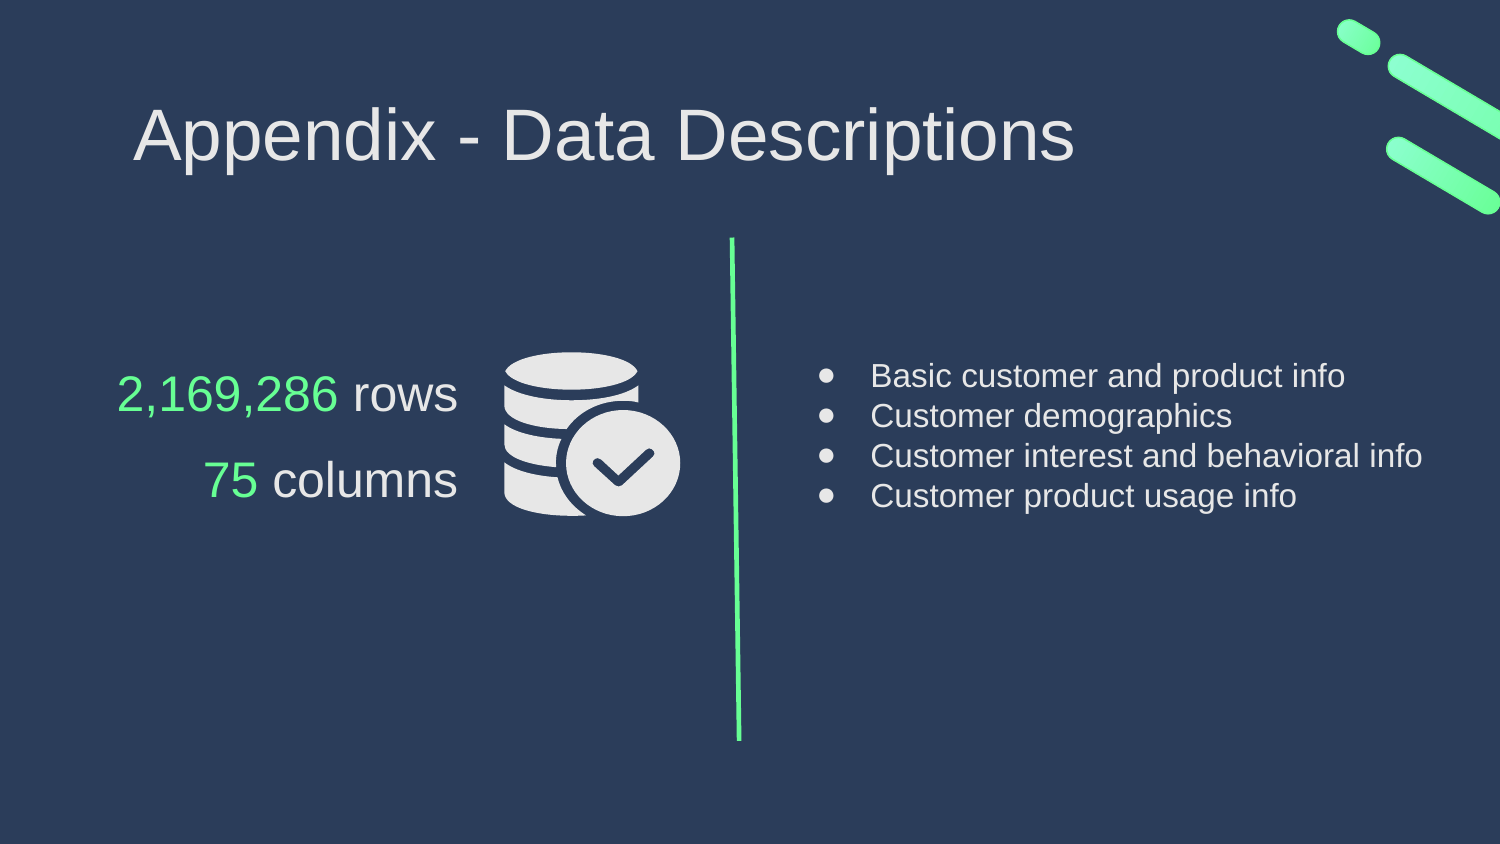

# Appendix - Data Descriptions
Basic customer and product info
Customer demographics
Customer interest and behavioral info
Customer product usage info

2,169,286 rows
75 columns